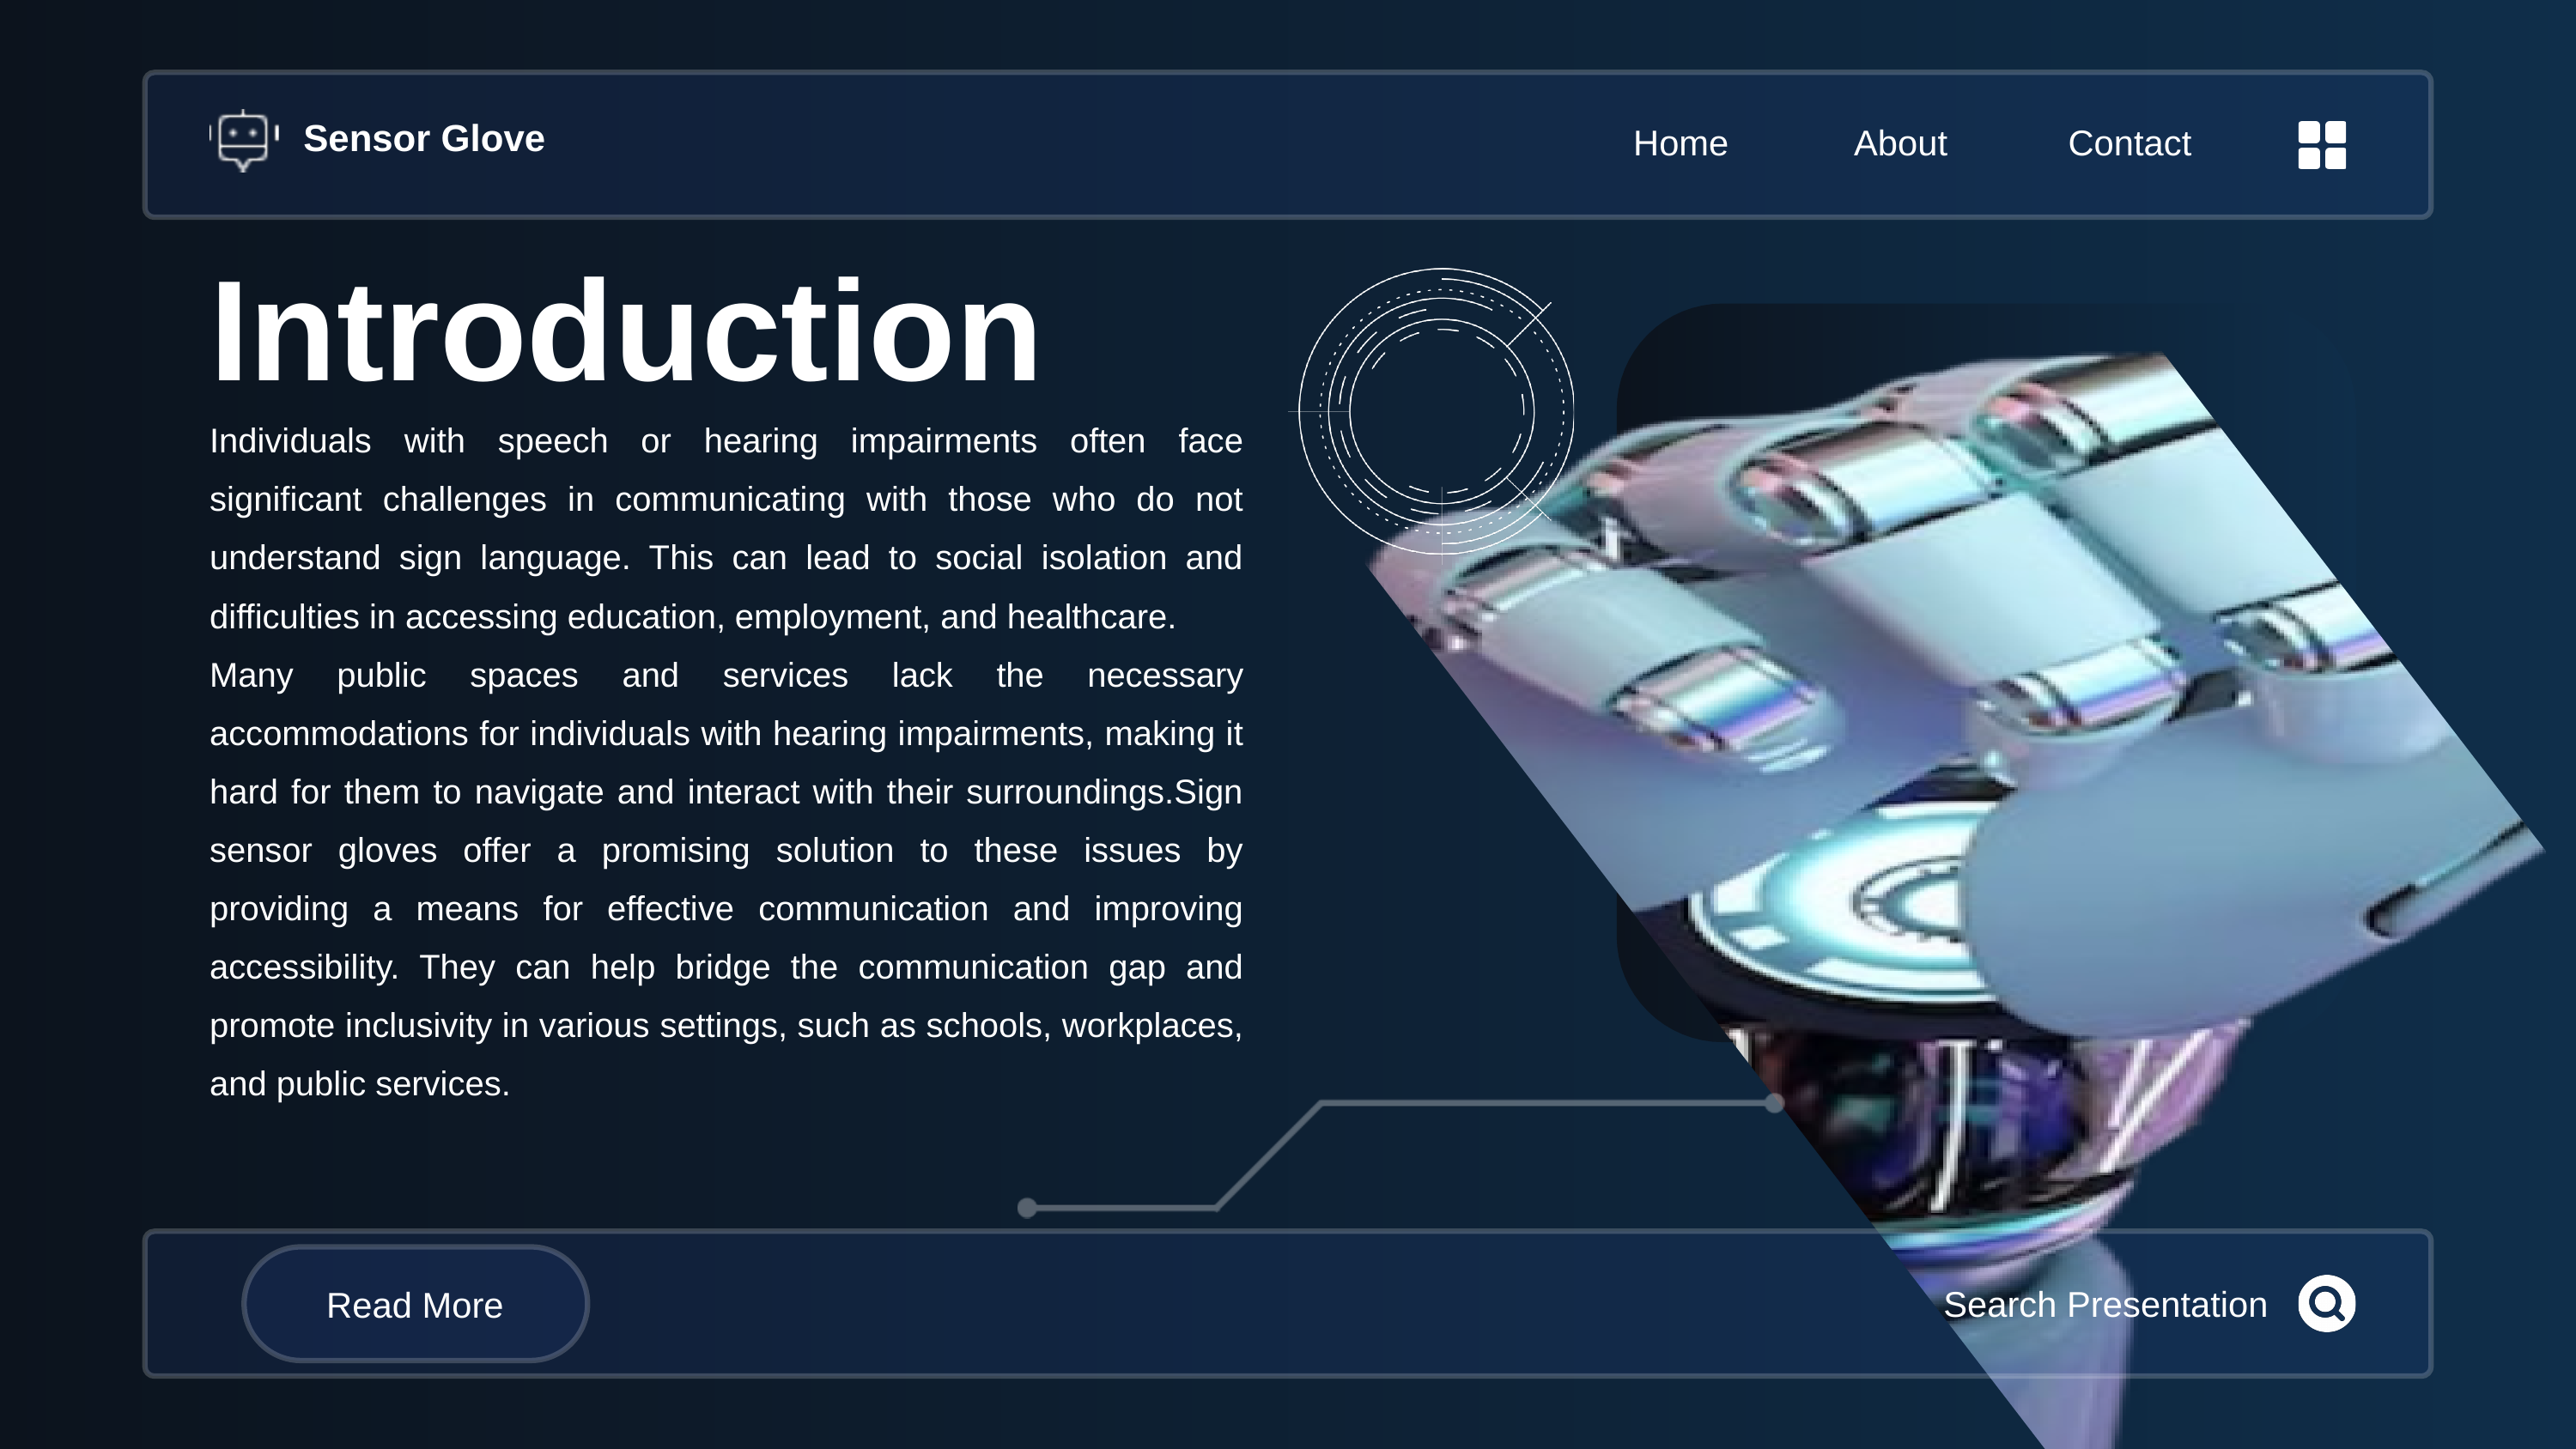

About
Home
Contact

Sensor Glove
Introduction

Individuals with speech or hearing impairments often face significant challenges in communicating with those who do not understand sign language. This can lead to social isolation and difficulties in accessing education, employment, and healthcare.
Many public spaces and services lack the necessary accommodations for individuals with hearing impairments, making it hard for them to navigate and interact with their surroundings.Sign sensor gloves offer a promising solution to these issues by providing a means for effective communication and improving accessibility. They can help bridge the communication gap and promote inclusivity in various settings, such as schools, workplaces, and public services.

Search Presentation
Read More